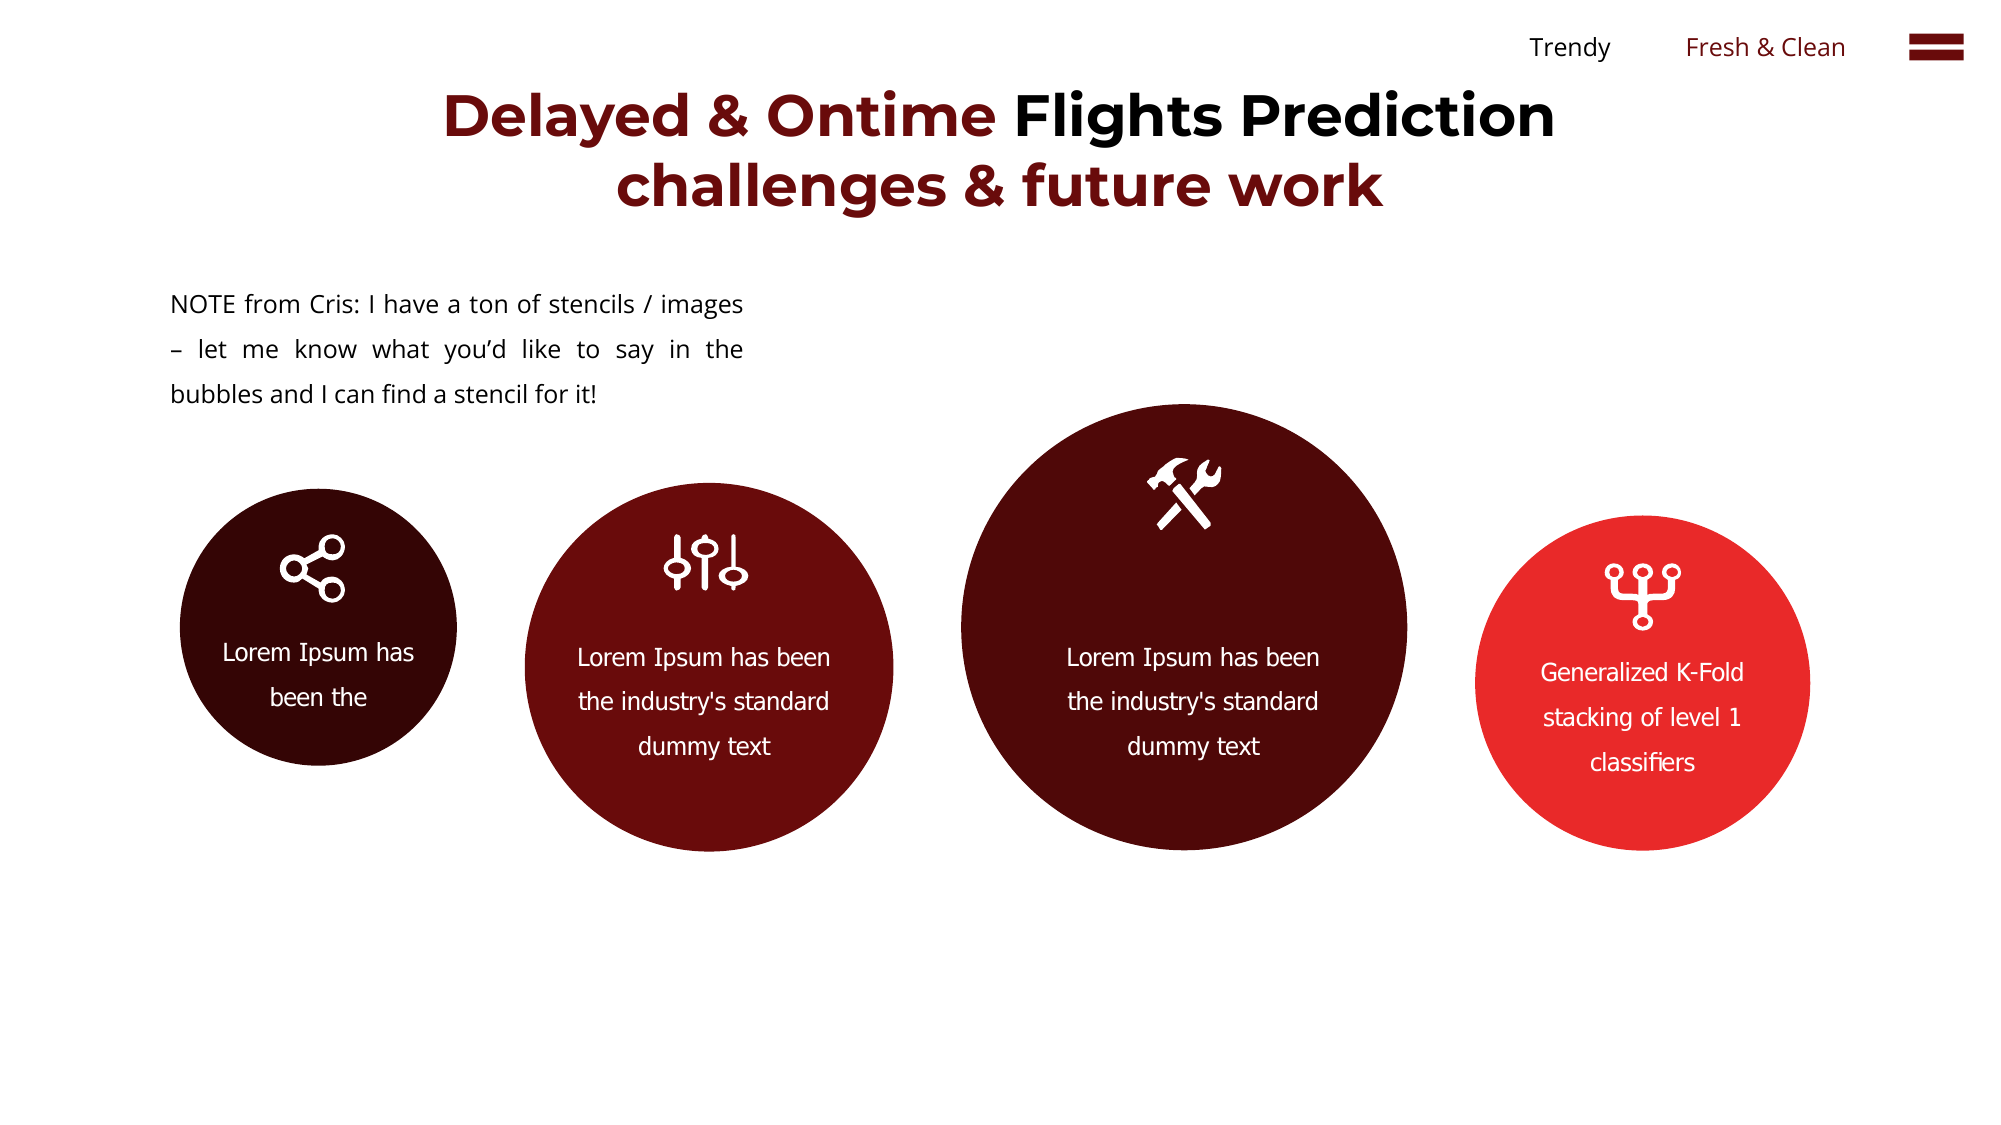

Trendy
Fresh & Clean

Delayed & Ontime Flights Prediction
challenges & future work
NOTE from Cris: I have a ton of stencils / images – let me know what you’d like to say in the bubbles and I can find a stencil for it!

Lorem Ipsum has been the
Lorem Ipsum has been the industry's standard dummy text
Lorem Ipsum has been the industry's standard dummy text
Generalized K-Fold stacking of level 1 classifiers